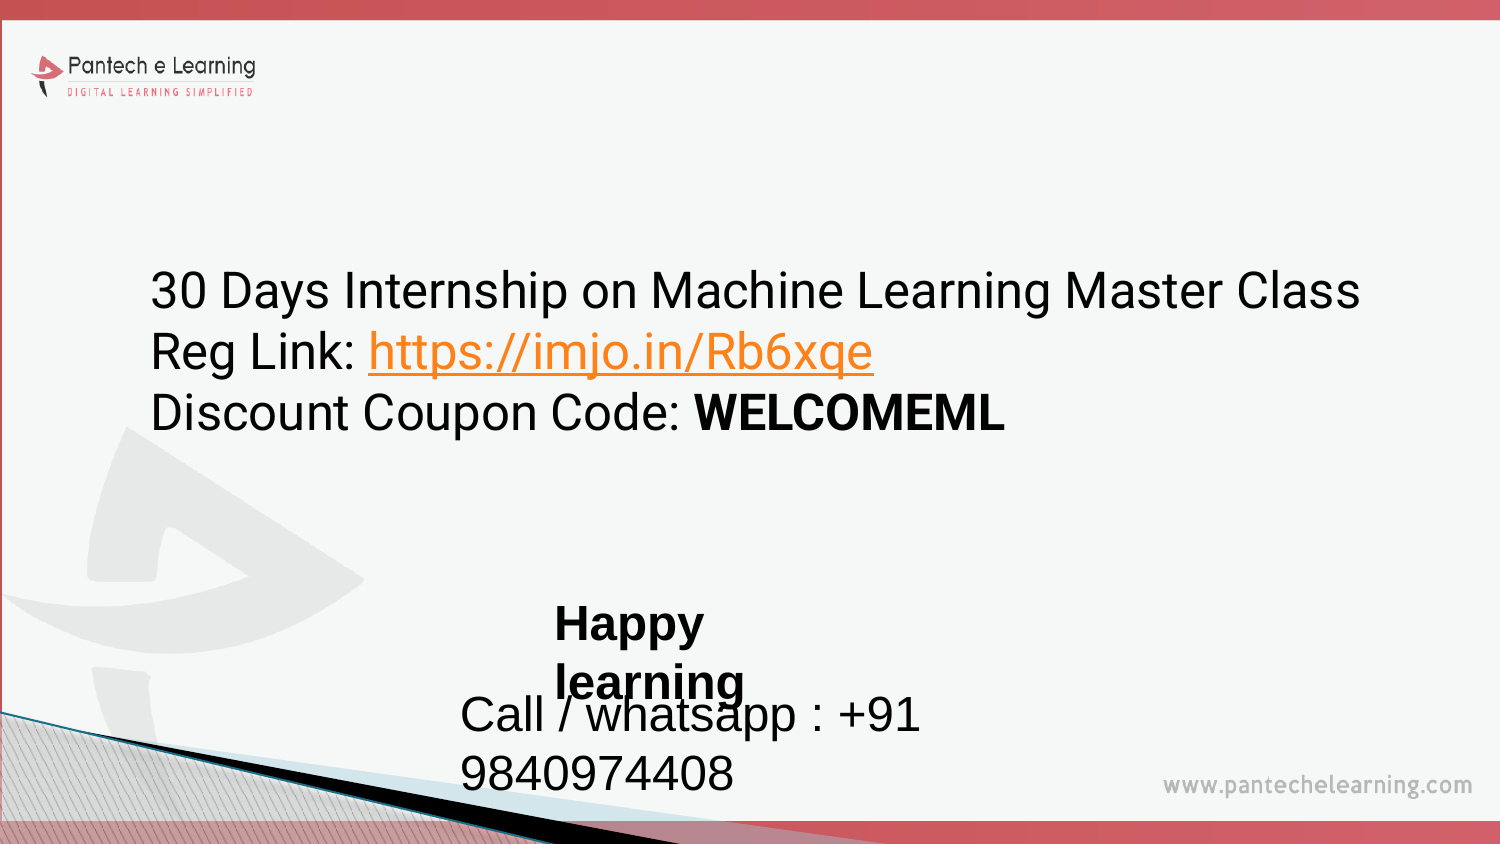

30 Days Internship on Machine Learning Master Class
Reg Link: https://imjo.in/Rb6xqe
Discount Coupon Code: WELCOMEML
# Happy learning
Call / whatsapp : +91 9840974408